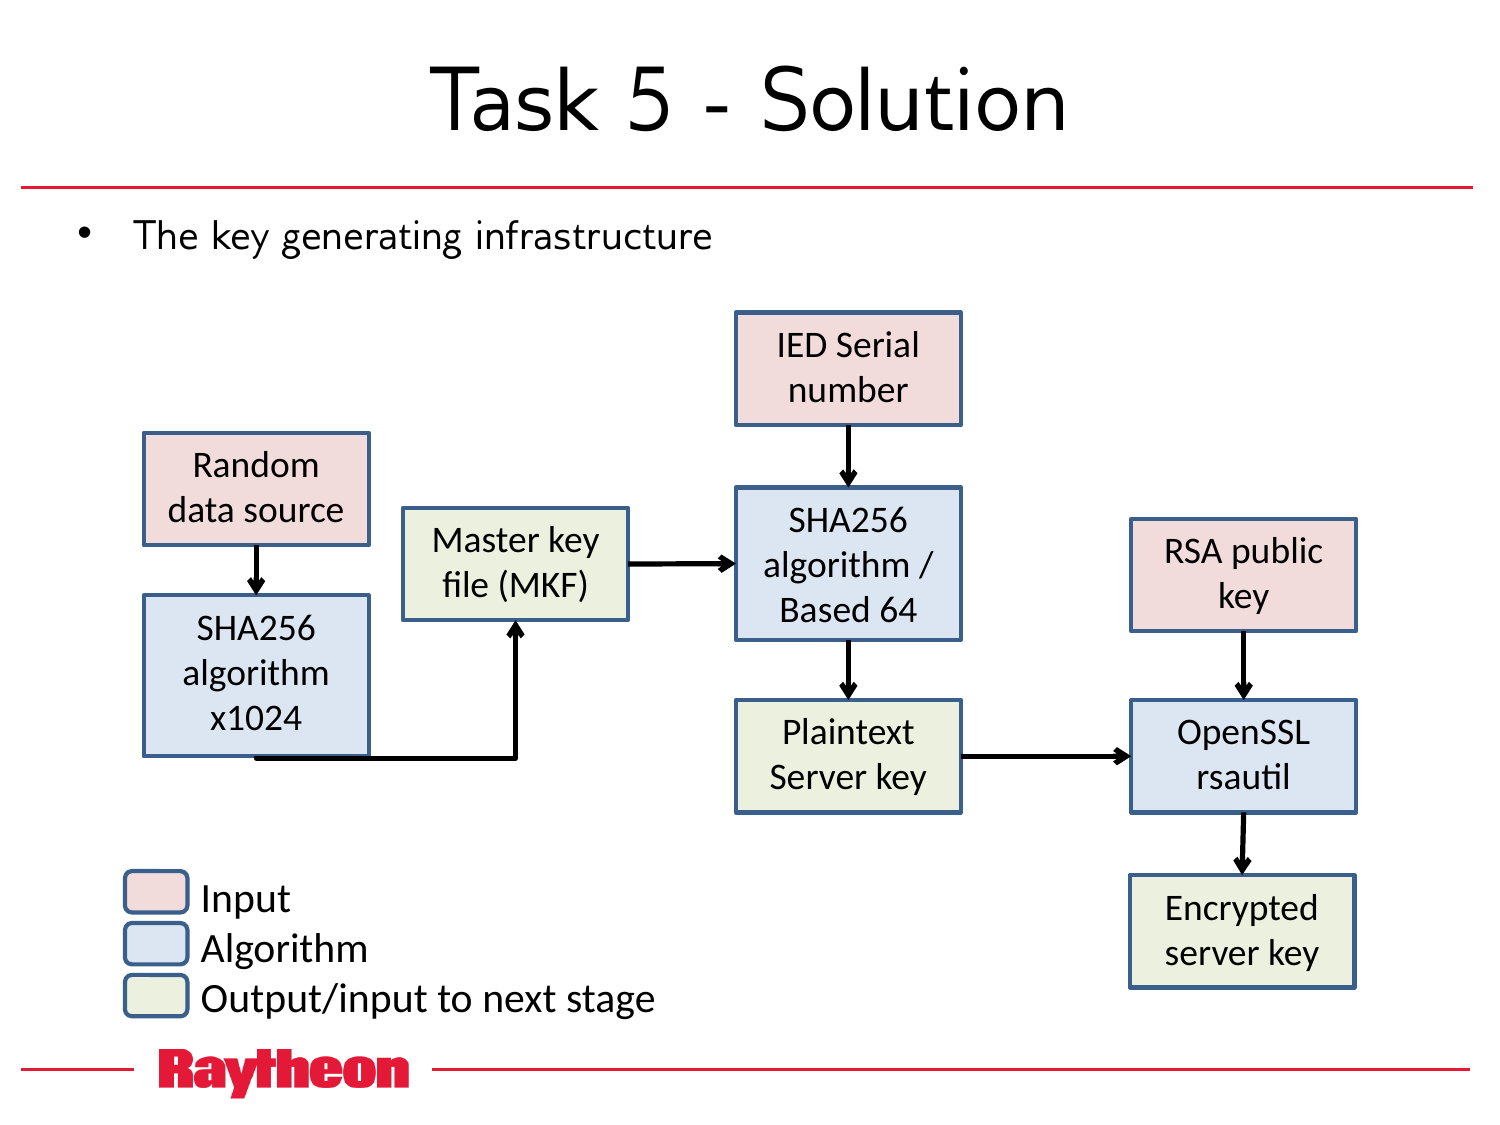

# Task 5 - Solution
The key generating infrastructure
IED Serial number
Random data source
SHA256 algorithm / Based 64
Master key file (MKF)
RSA public key
SHA256 algorithm
x1024
Plaintext Server key
OpenSSL rsautil
Encrypted server key
Input
Algorithm
Output/input to next stage